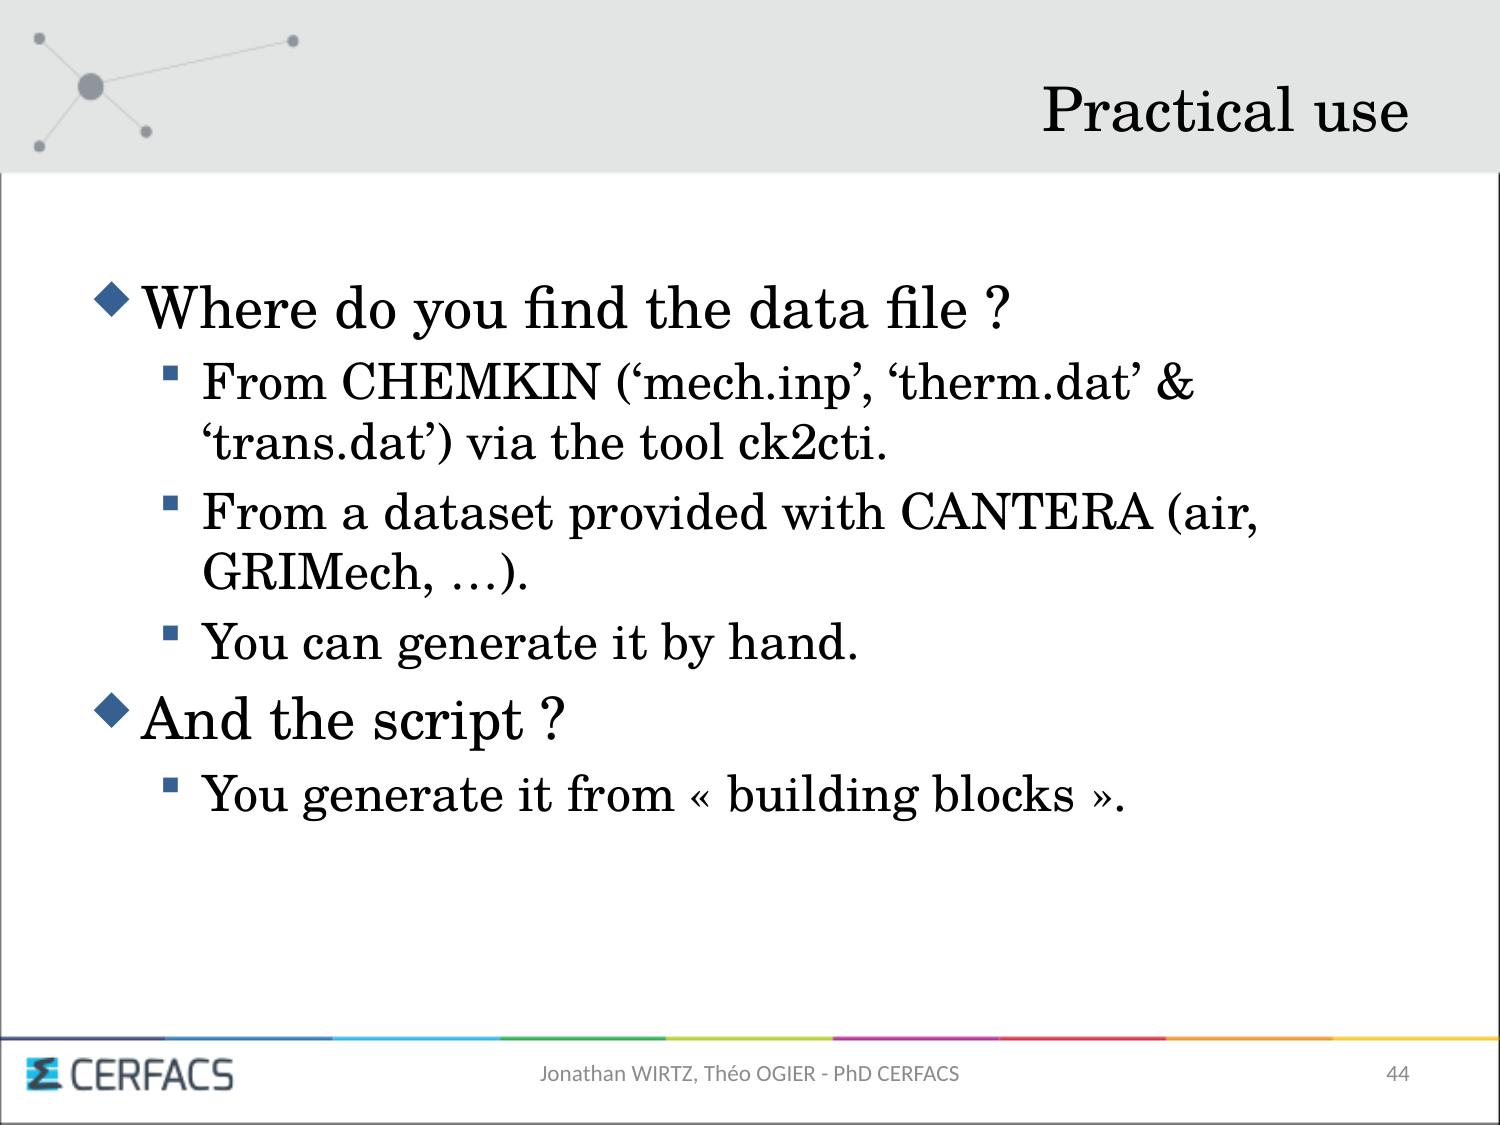

# Practical use
Where do you find the data file ?
From CHEMKIN (‘mech.inp’, ‘therm.dat’ & ‘trans.dat’) via the tool ck2cti.
From a dataset provided with CANTERA (air, GRIMech, …).
You can generate it by hand.
And the script ?
You generate it from « building blocks ».

Jonathan WIRTZ, Théo OGIER - PhD CERFACS
44